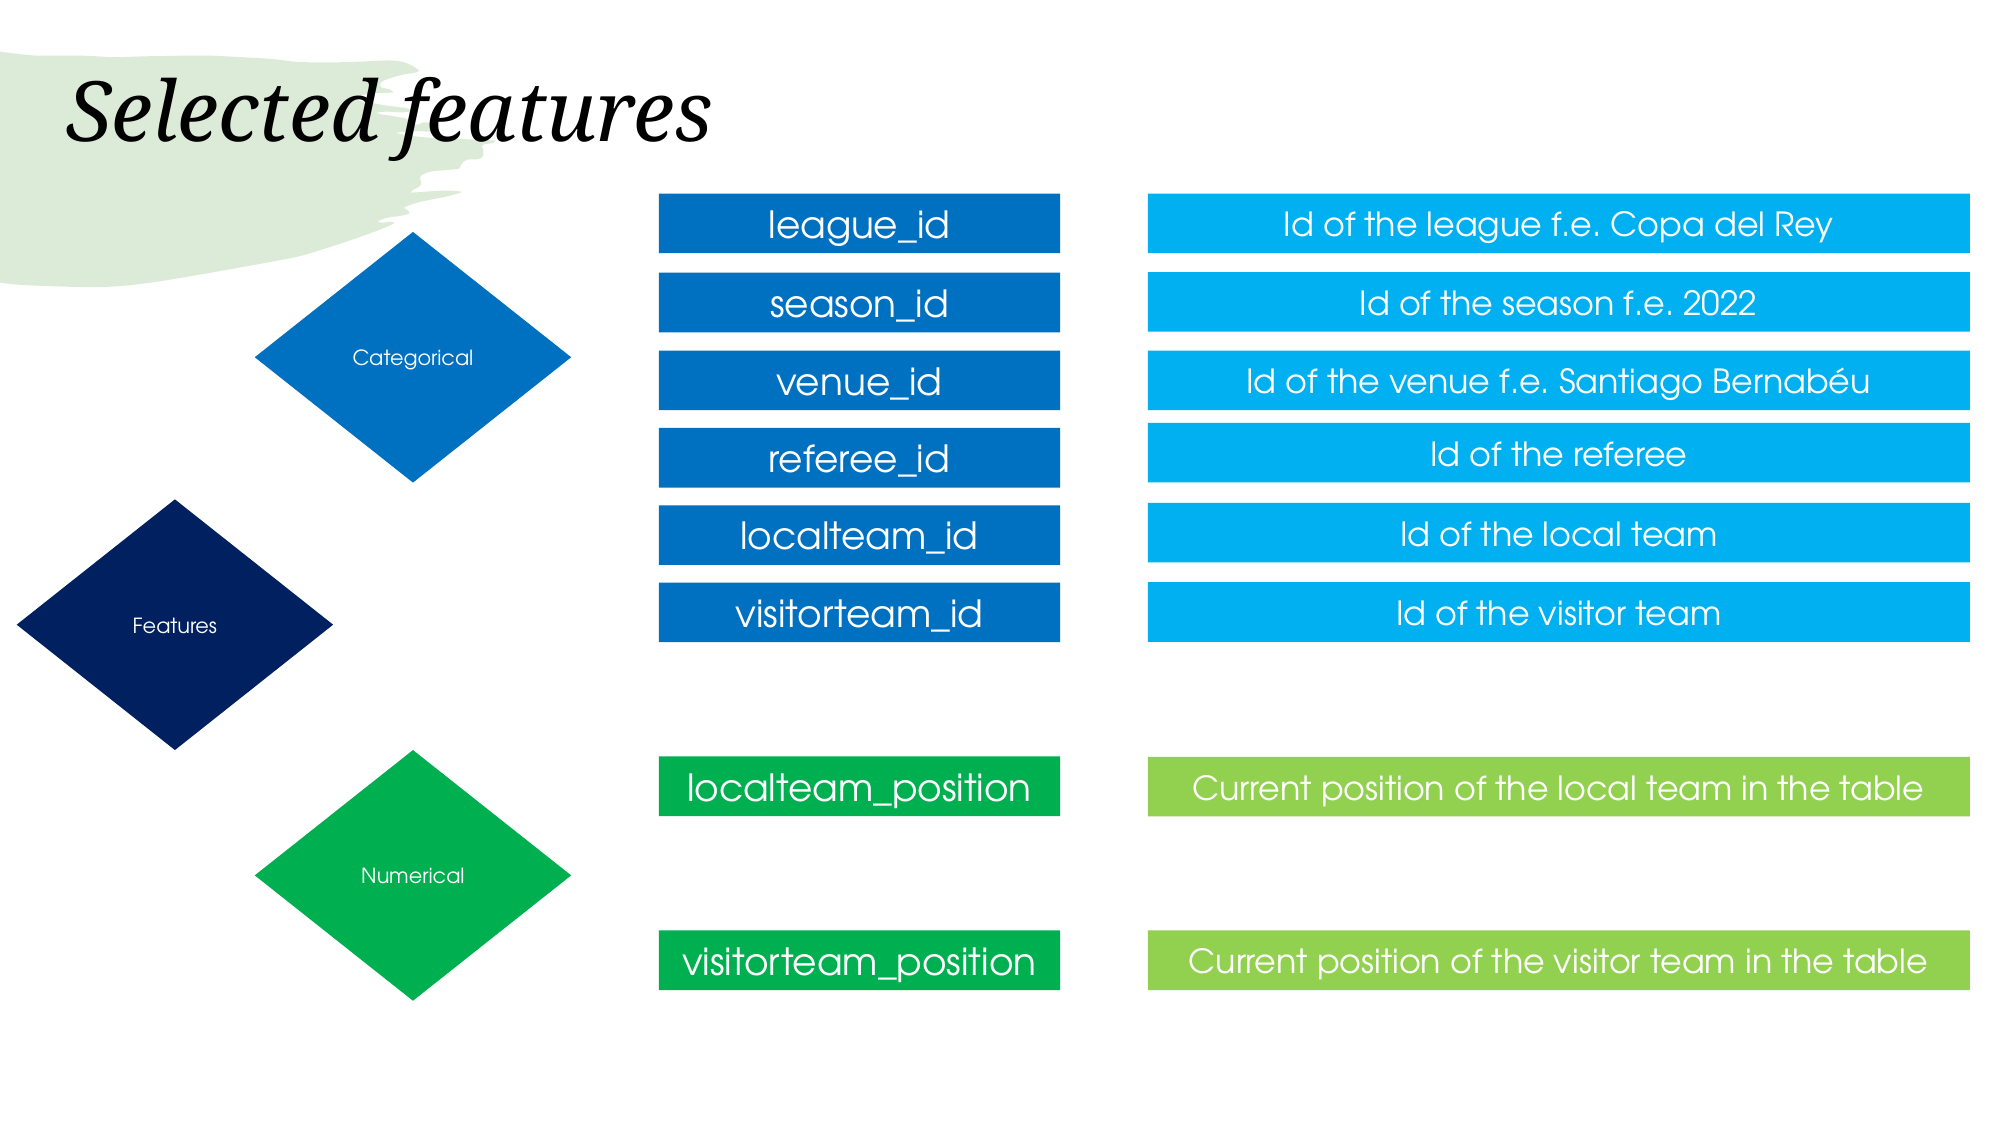

# Selected features
league_id
Id of the league f.e. Copa del Rey
Categorical
Id of the season f.e. 2022
season_id
venue_id
Id of the venue f.e. Santiago Bernabéu
Id of the referee
referee_id
Features
Id of the local team
localteam_id
Id of the visitor team
visitorteam_id
Numerical
localteam_position
Current position of the local team in the table
visitorteam_position
Current position of the visitor team in the table